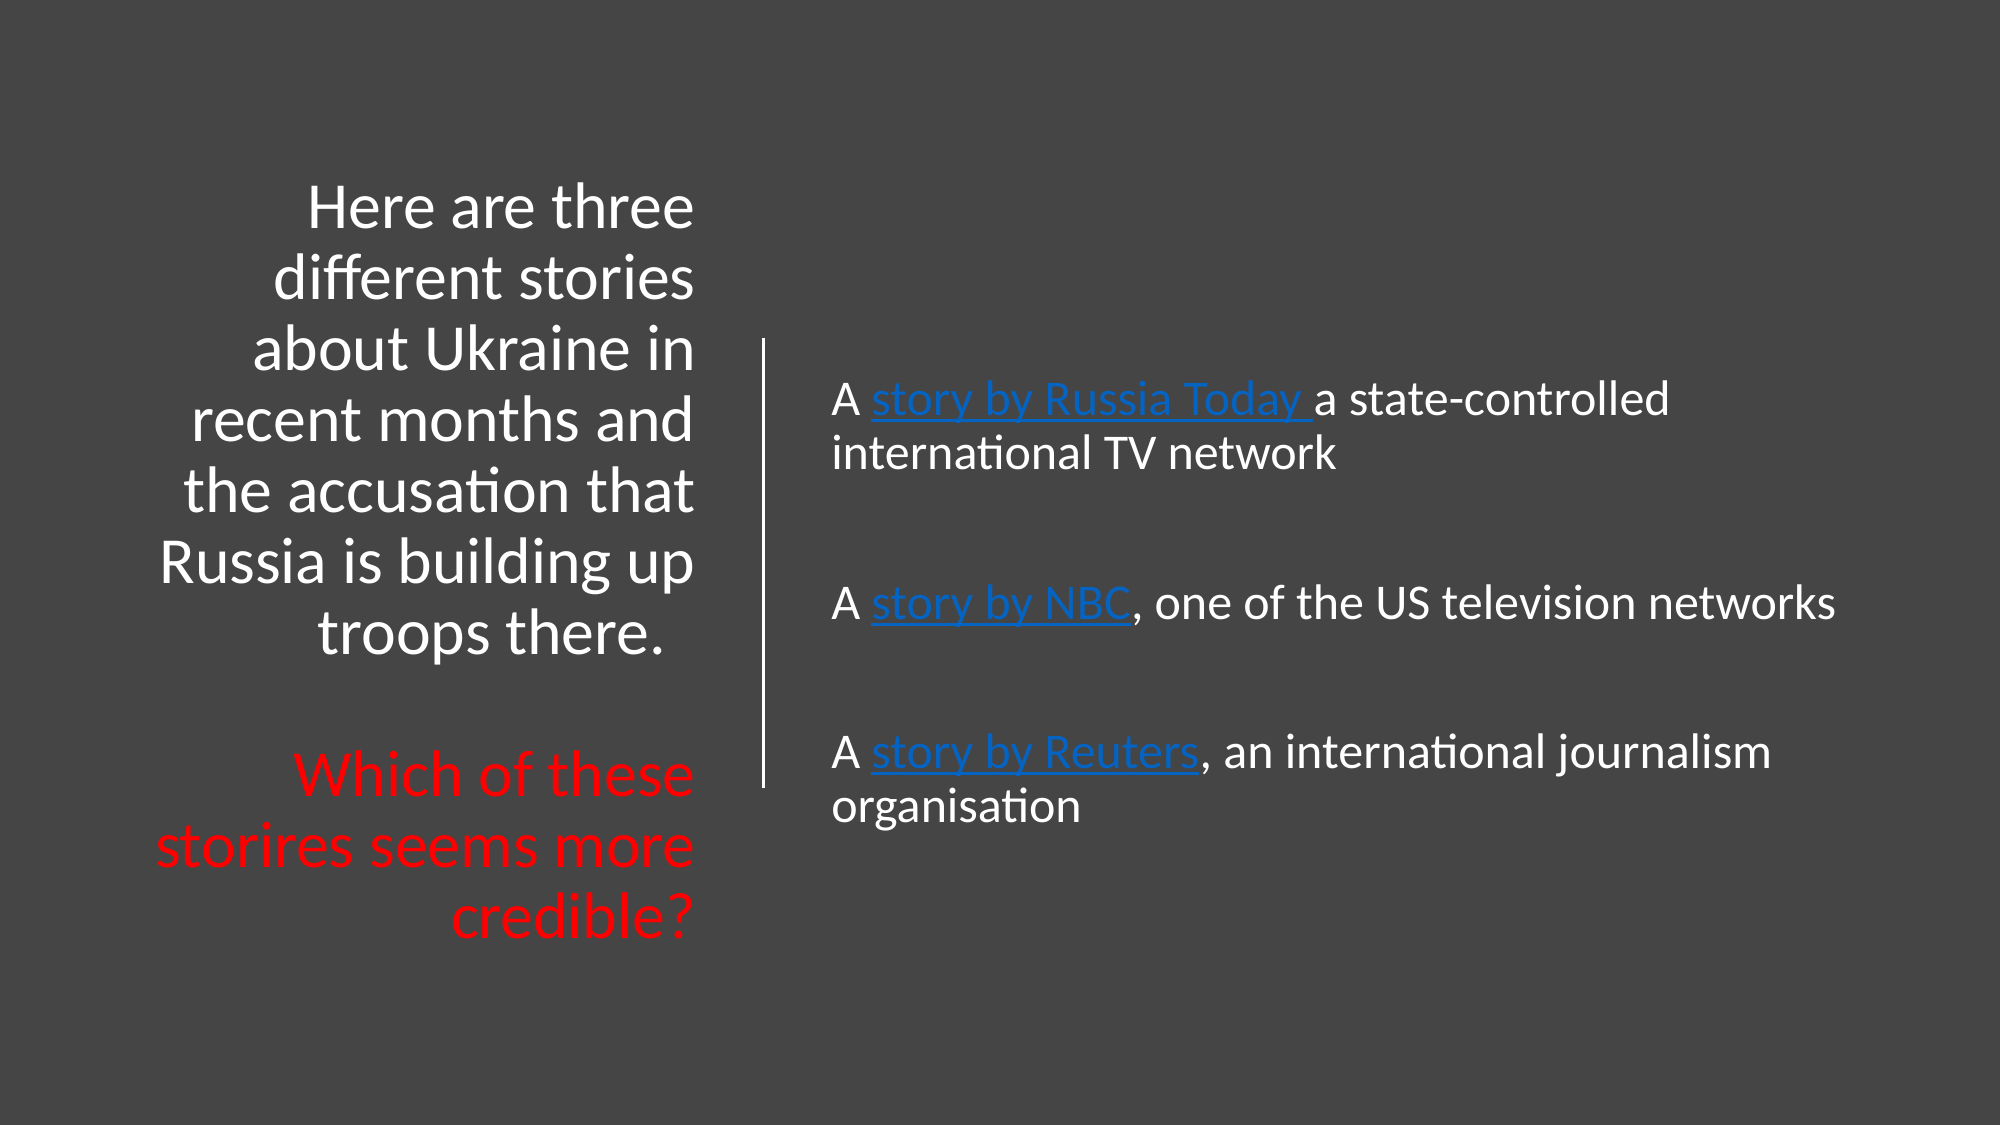

# Here are three different stories about Ukraine in recent months and the accusation that Russia is building up troops there. Which of these storires seems more credible?

A story by Russia Today a state-controlled international TV network

A story by NBC, one of the US television networks

A story by Reuters, an international journalism organisation